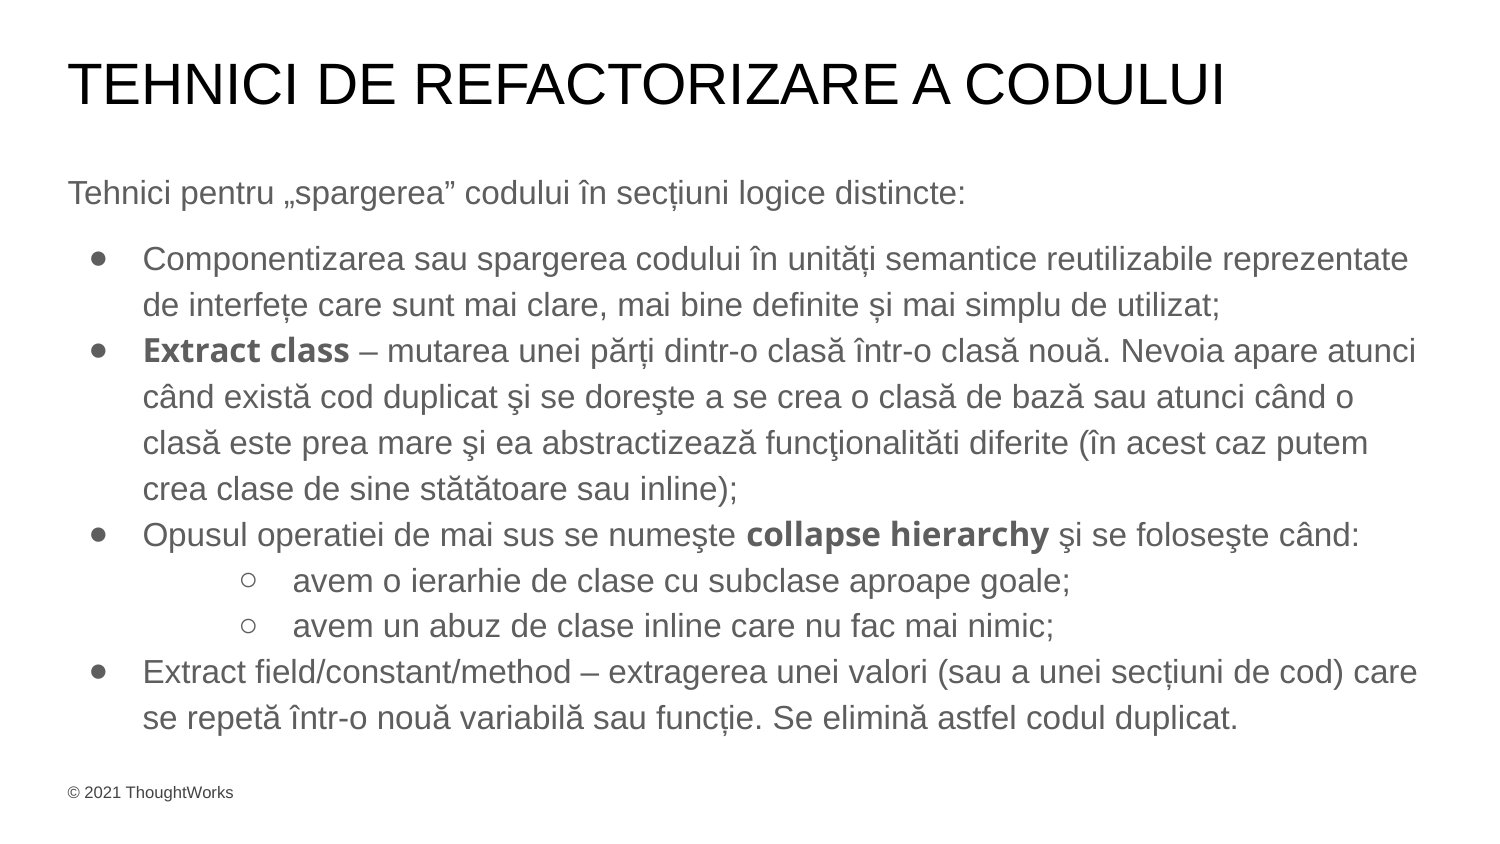

# TEHNICI DE REFACTORIZARE A CODULUI
Tehnici pentru „spargerea” codului în secțiuni logice distincte:
Componentizarea sau spargerea codului în unități semantice reutilizabile reprezentate de interfețe care sunt mai clare, mai bine definite și mai simplu de utilizat;
Extract class – mutarea unei părți dintr-o clasă într-o clasă nouă. Nevoia apare atunci când există cod duplicat şi se doreşte a se crea o clasă de bază sau atunci când o clasă este prea mare şi ea abstractizează funcţionalităti diferite (în acest caz putem crea clase de sine stătătoare sau inline);
Opusul operatiei de mai sus se numeşte collapse hierarchy şi se foloseşte când:
avem o ierarhie de clase cu subclase aproape goale;
avem un abuz de clase inline care nu fac mai nimic;
Extract field/constant/method – extragerea unei valori (sau a unei secțiuni de cod) care se repetă într-o nouă variabilă sau funcție. Se elimină astfel codul duplicat.
19